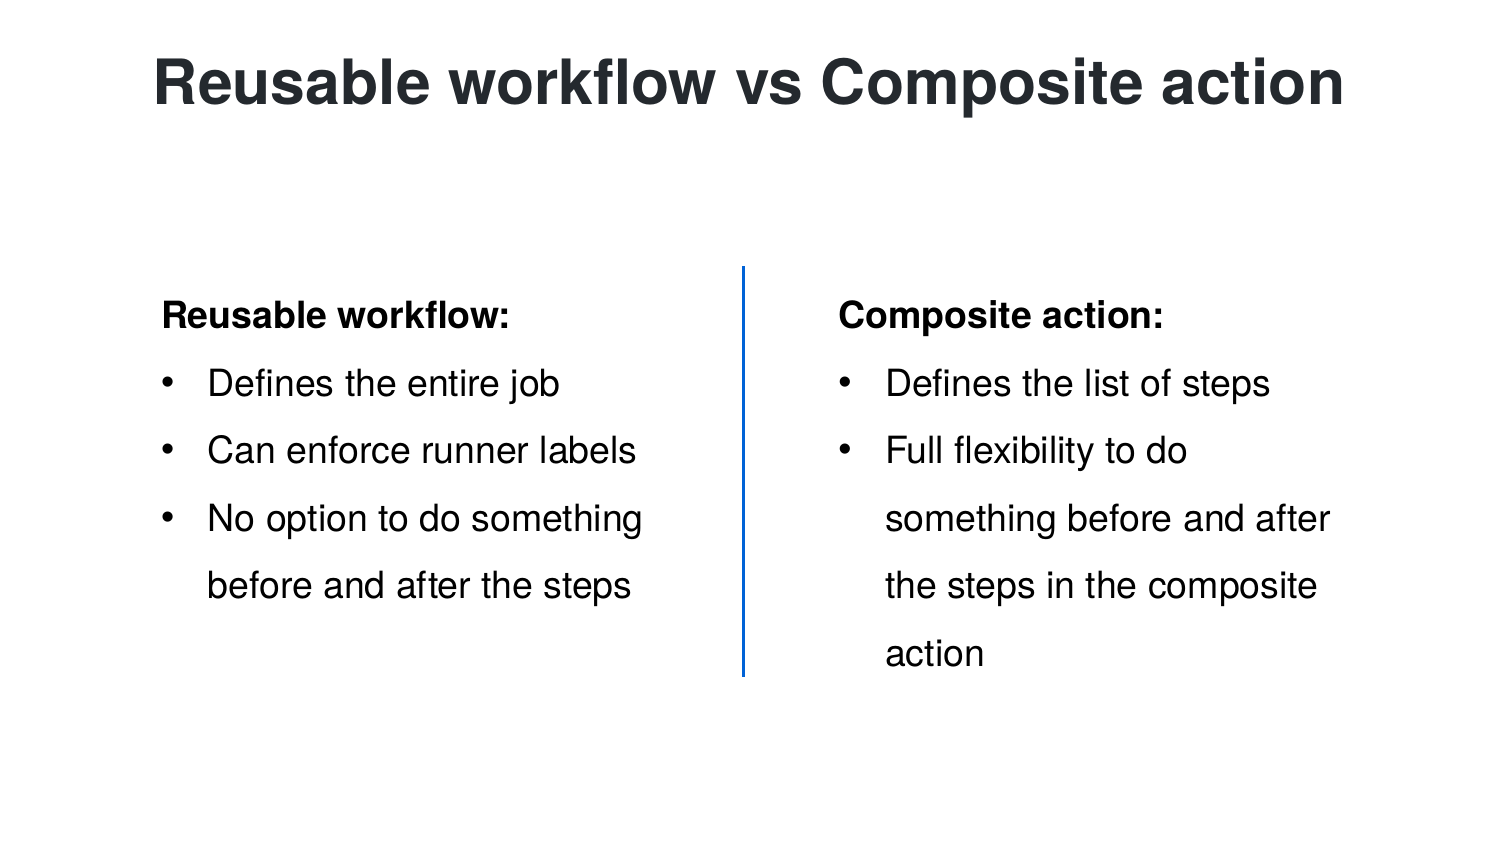

# Reusable workflow vs Composite action
Reusable workflow:
Defines the entire job
Can enforce runner labels
No option to do something before and after the steps
Composite action:
Defines the list of steps
Full flexibility to do something before and after the steps in the composite action